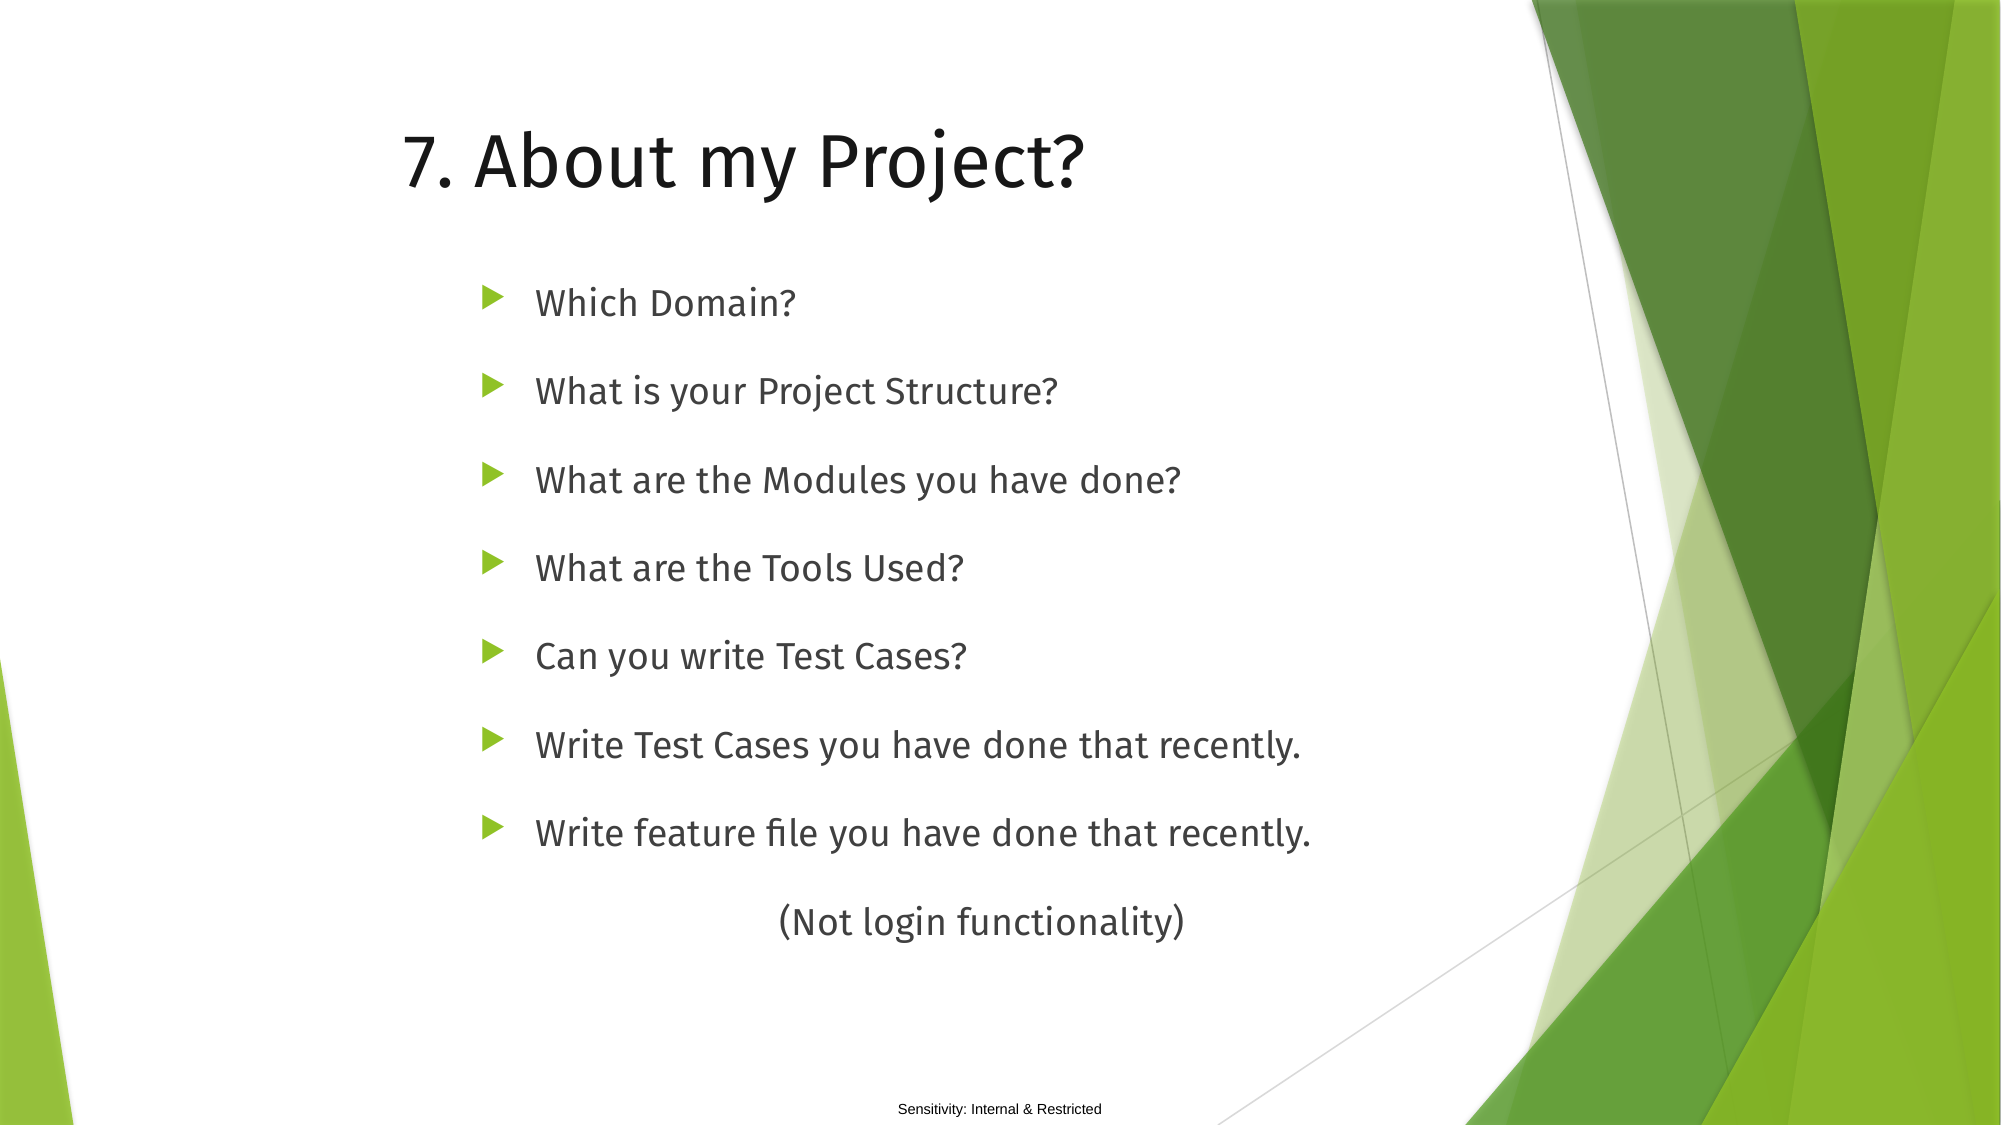

# 7. About my Project?
Which Domain?
What is your Project Structure?
What are the Modules you have done?
What are the Tools Used?
Can you write Test Cases?
Write Test Cases you have done that recently.
Write feature file you have done that recently.
		(Not login functionality)